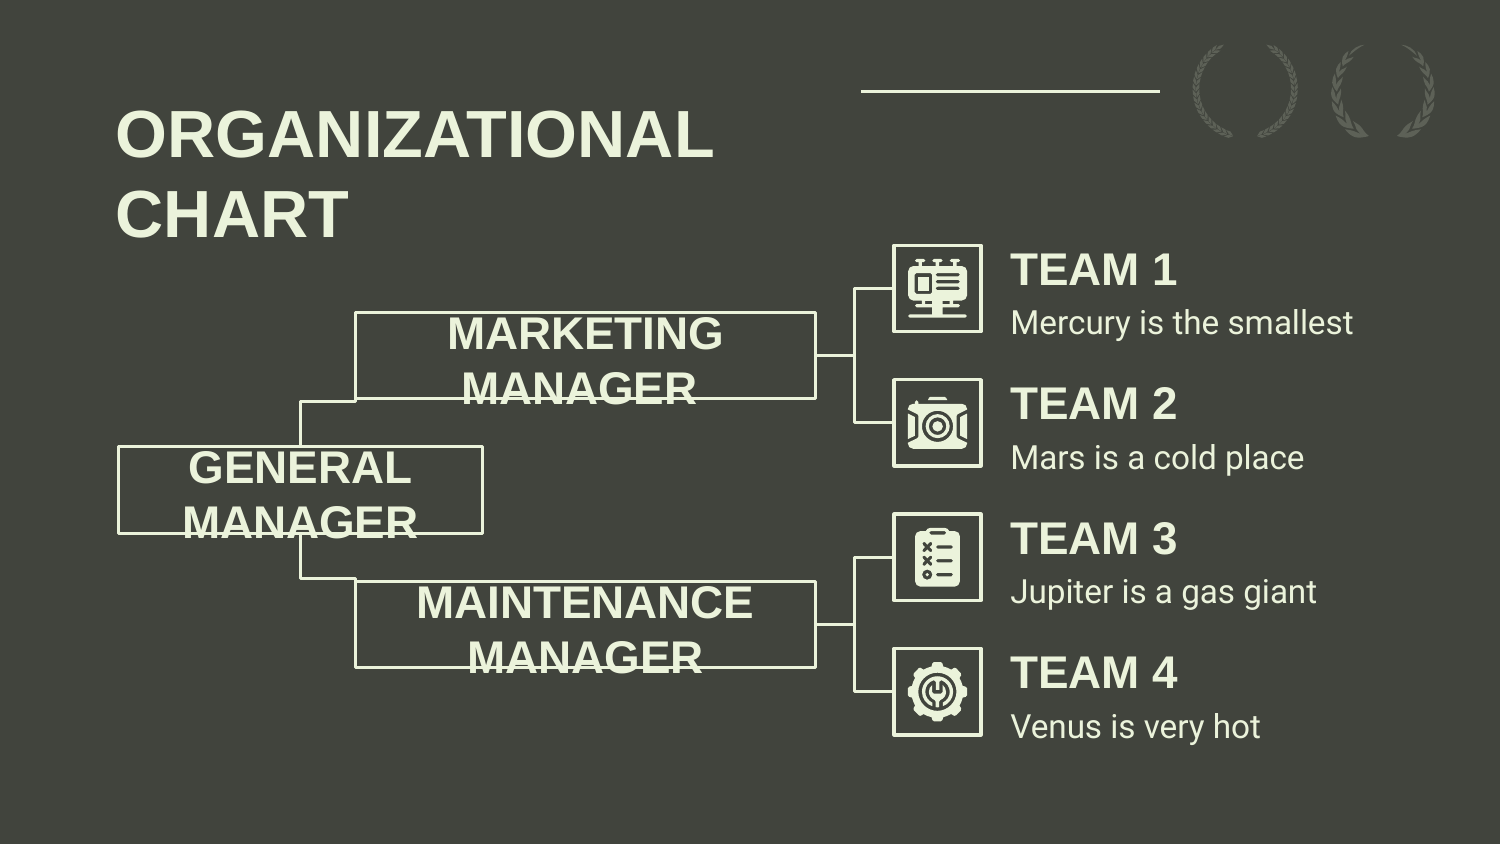

# ORGANIZATIONAL CHART
TEAM 1

Mercury is the smallest
MARKETING MANAGER
TEAM 2

Mars is a cold place
GENERAL MANAGER
TEAM 3

Jupiter is a gas giant
MAINTENANCE MANAGER
TEAM 4

Venus is very hot